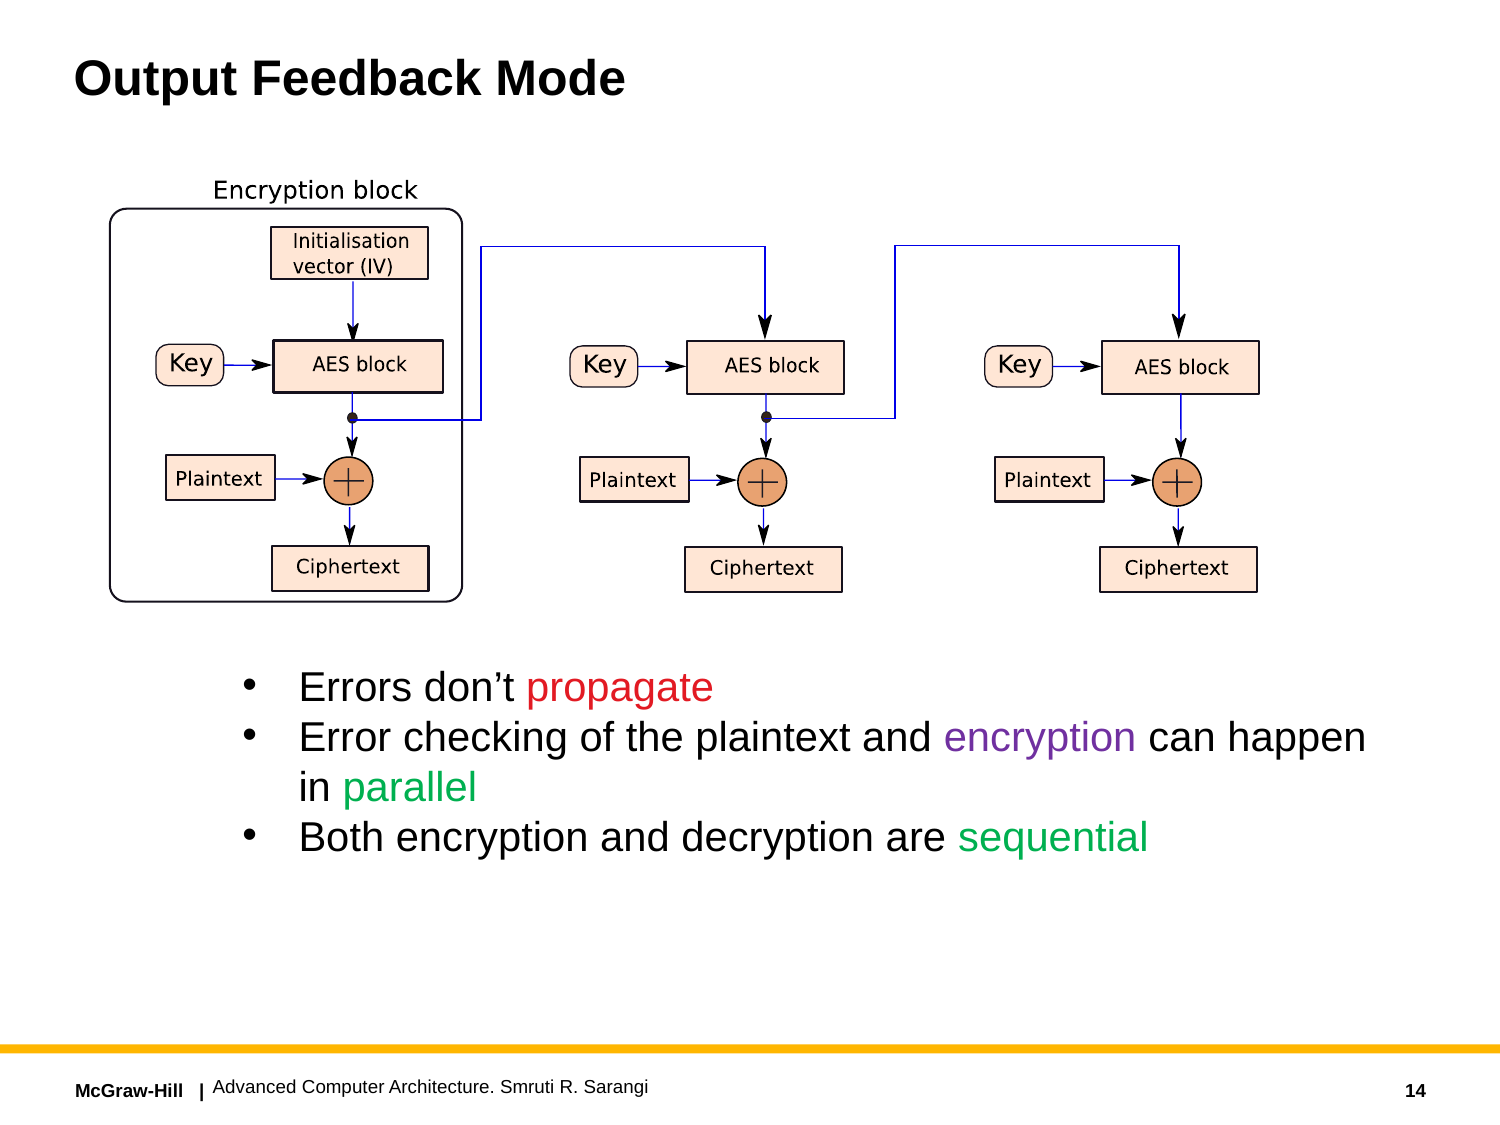

# Output Feedback Mode

Errors don’t propagate
Error checking of the plaintext and encryption can happen
in parallel
Both encryption and decryption are sequential
Advanced Computer Architecture. Smruti R. Sarangi
14